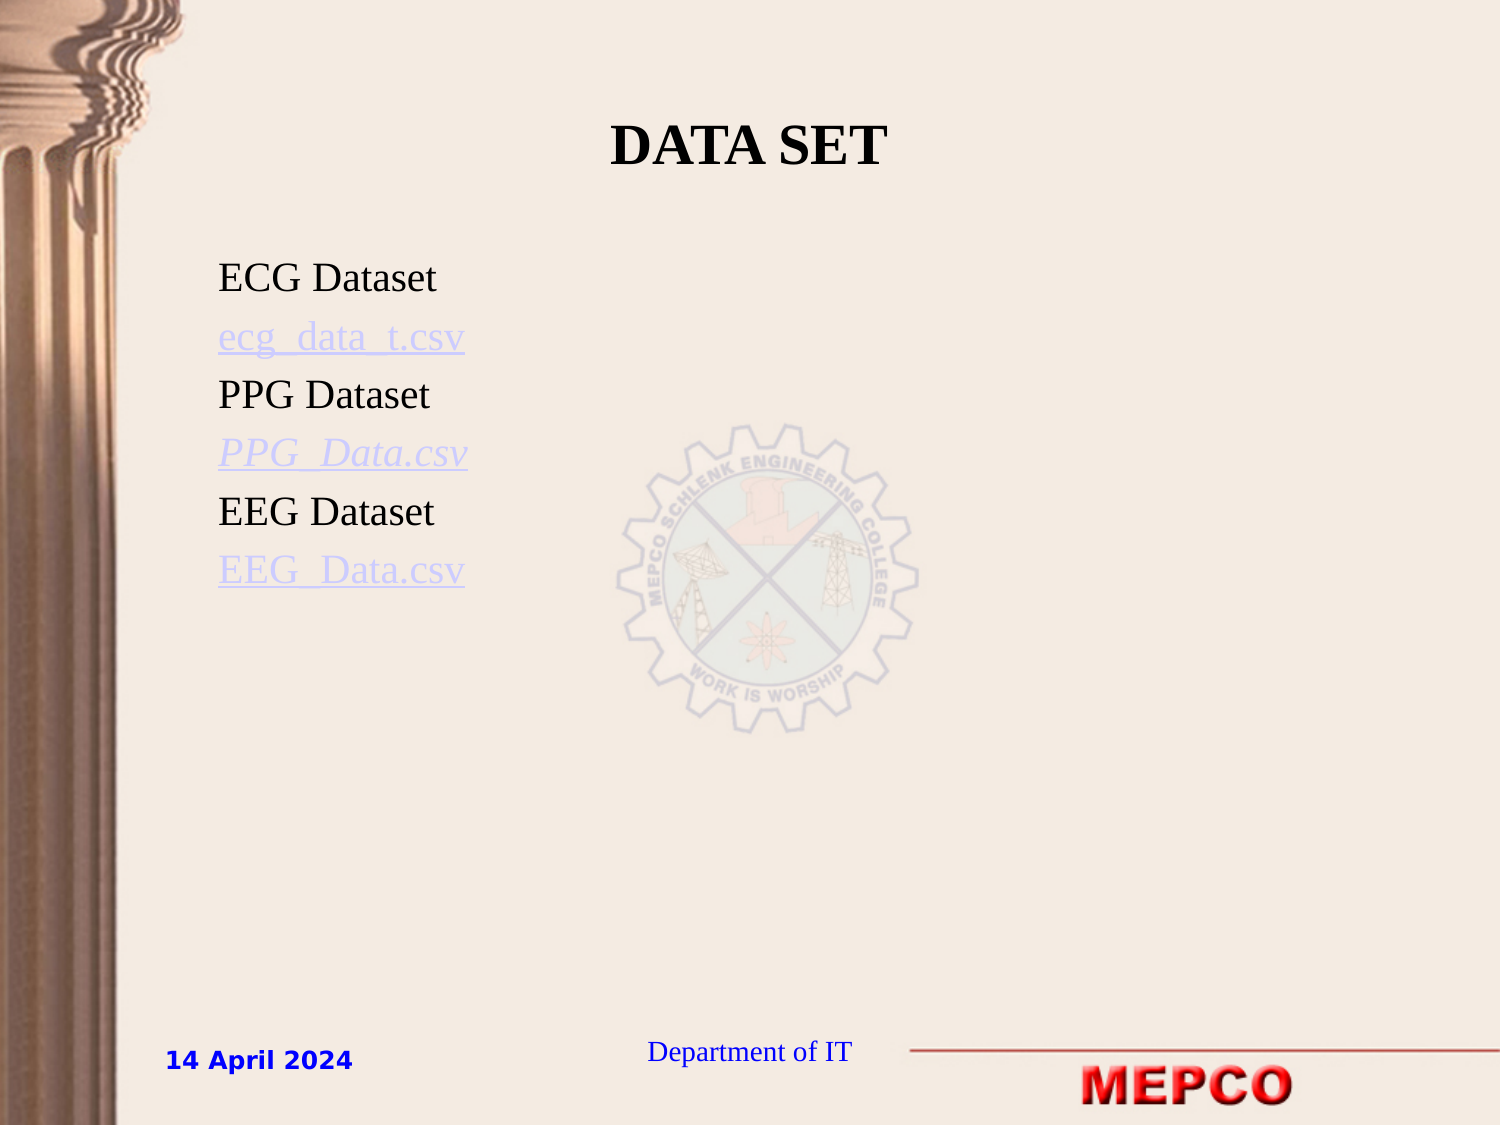

# DATA SET
ECG Dataset
ecg_data_t.csv
PPG Dataset
PPG_Data.csv
EEG Dataset
EEG_Data.csv
Department of IT